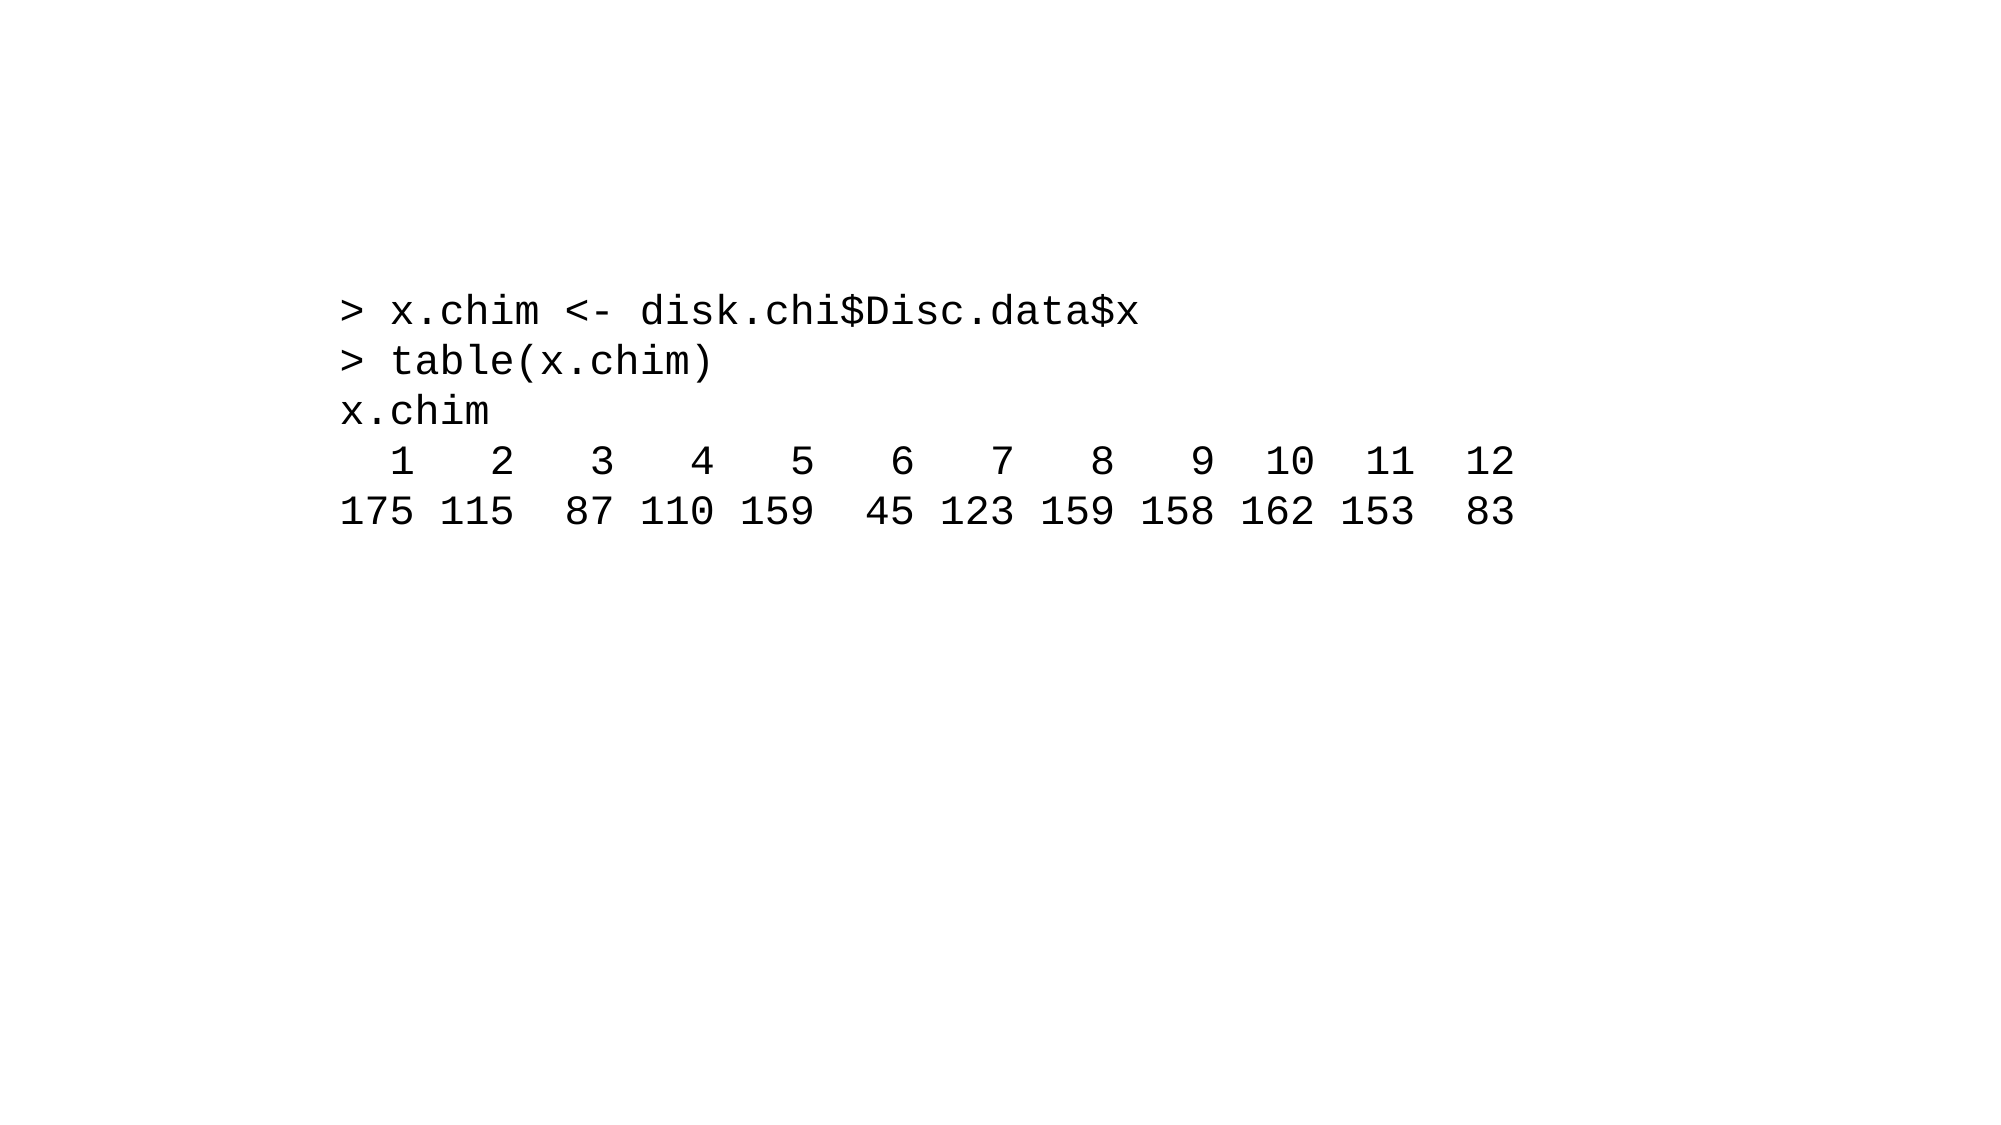

#
> x.chim <- disk.chi$Disc.data$x
> table(x.chim)
x.chim
  1   2   3   4   5   6   7   8   9  10  11  12
175 115  87 110 159  45 123 159 158 162 153  83